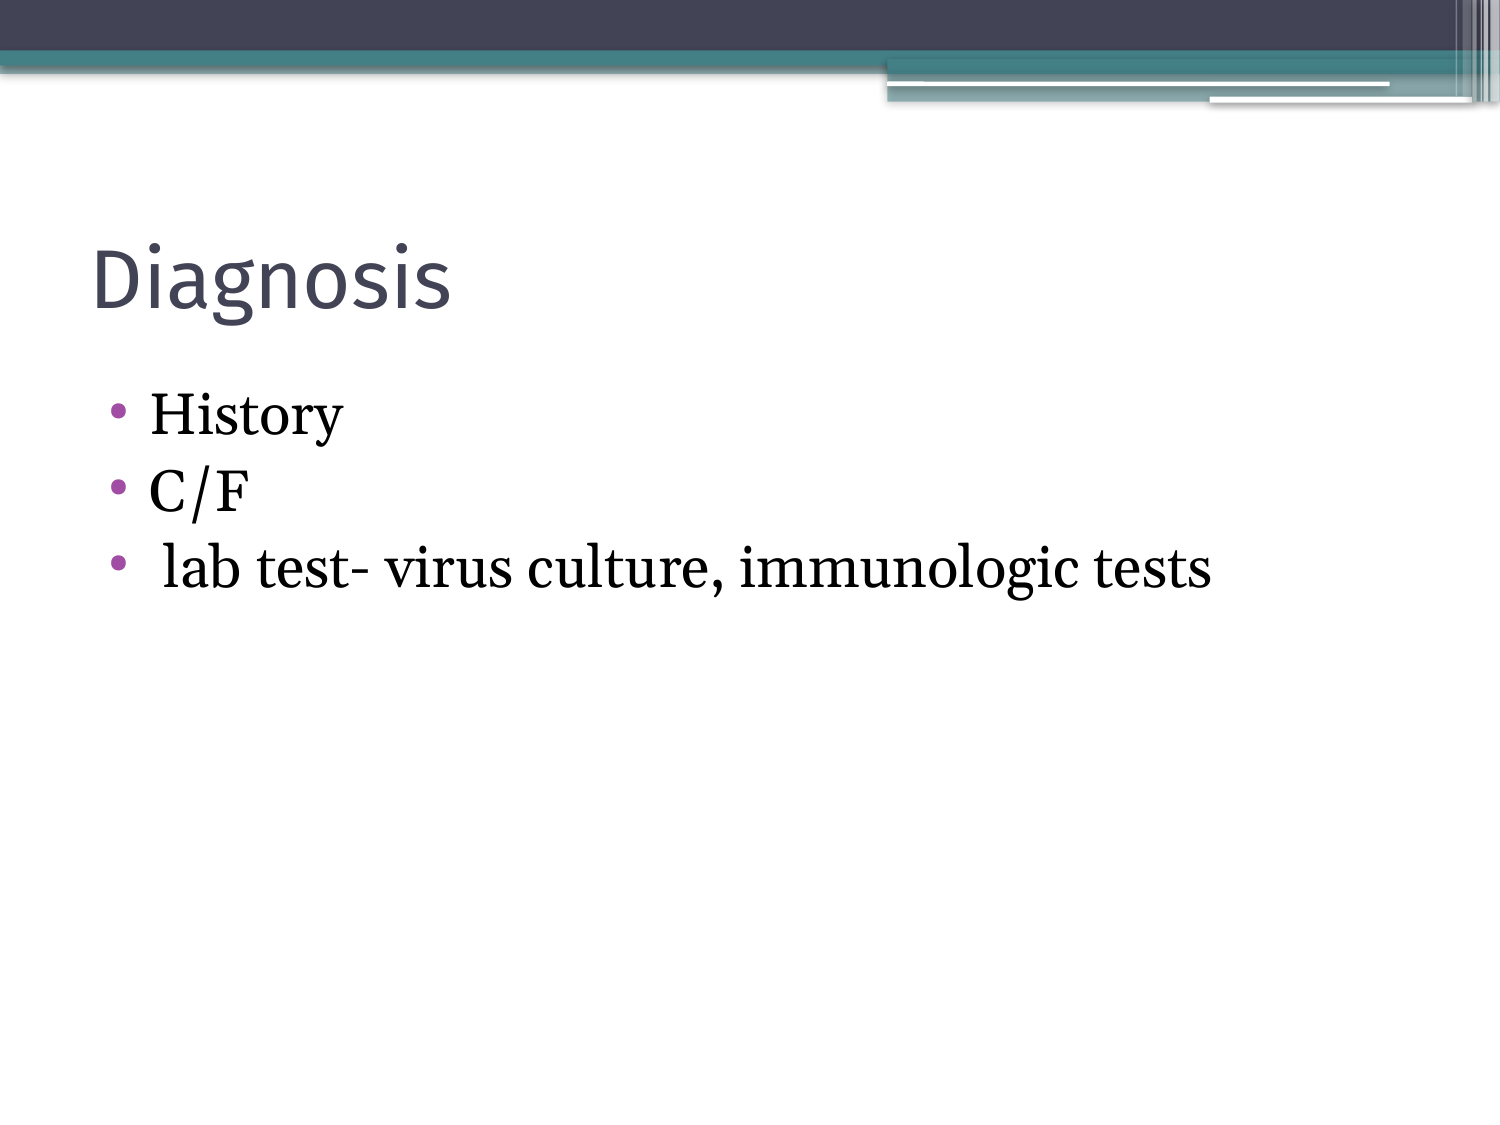

# Diagnosis
History
C/F
 lab test- virus culture, immunologic tests